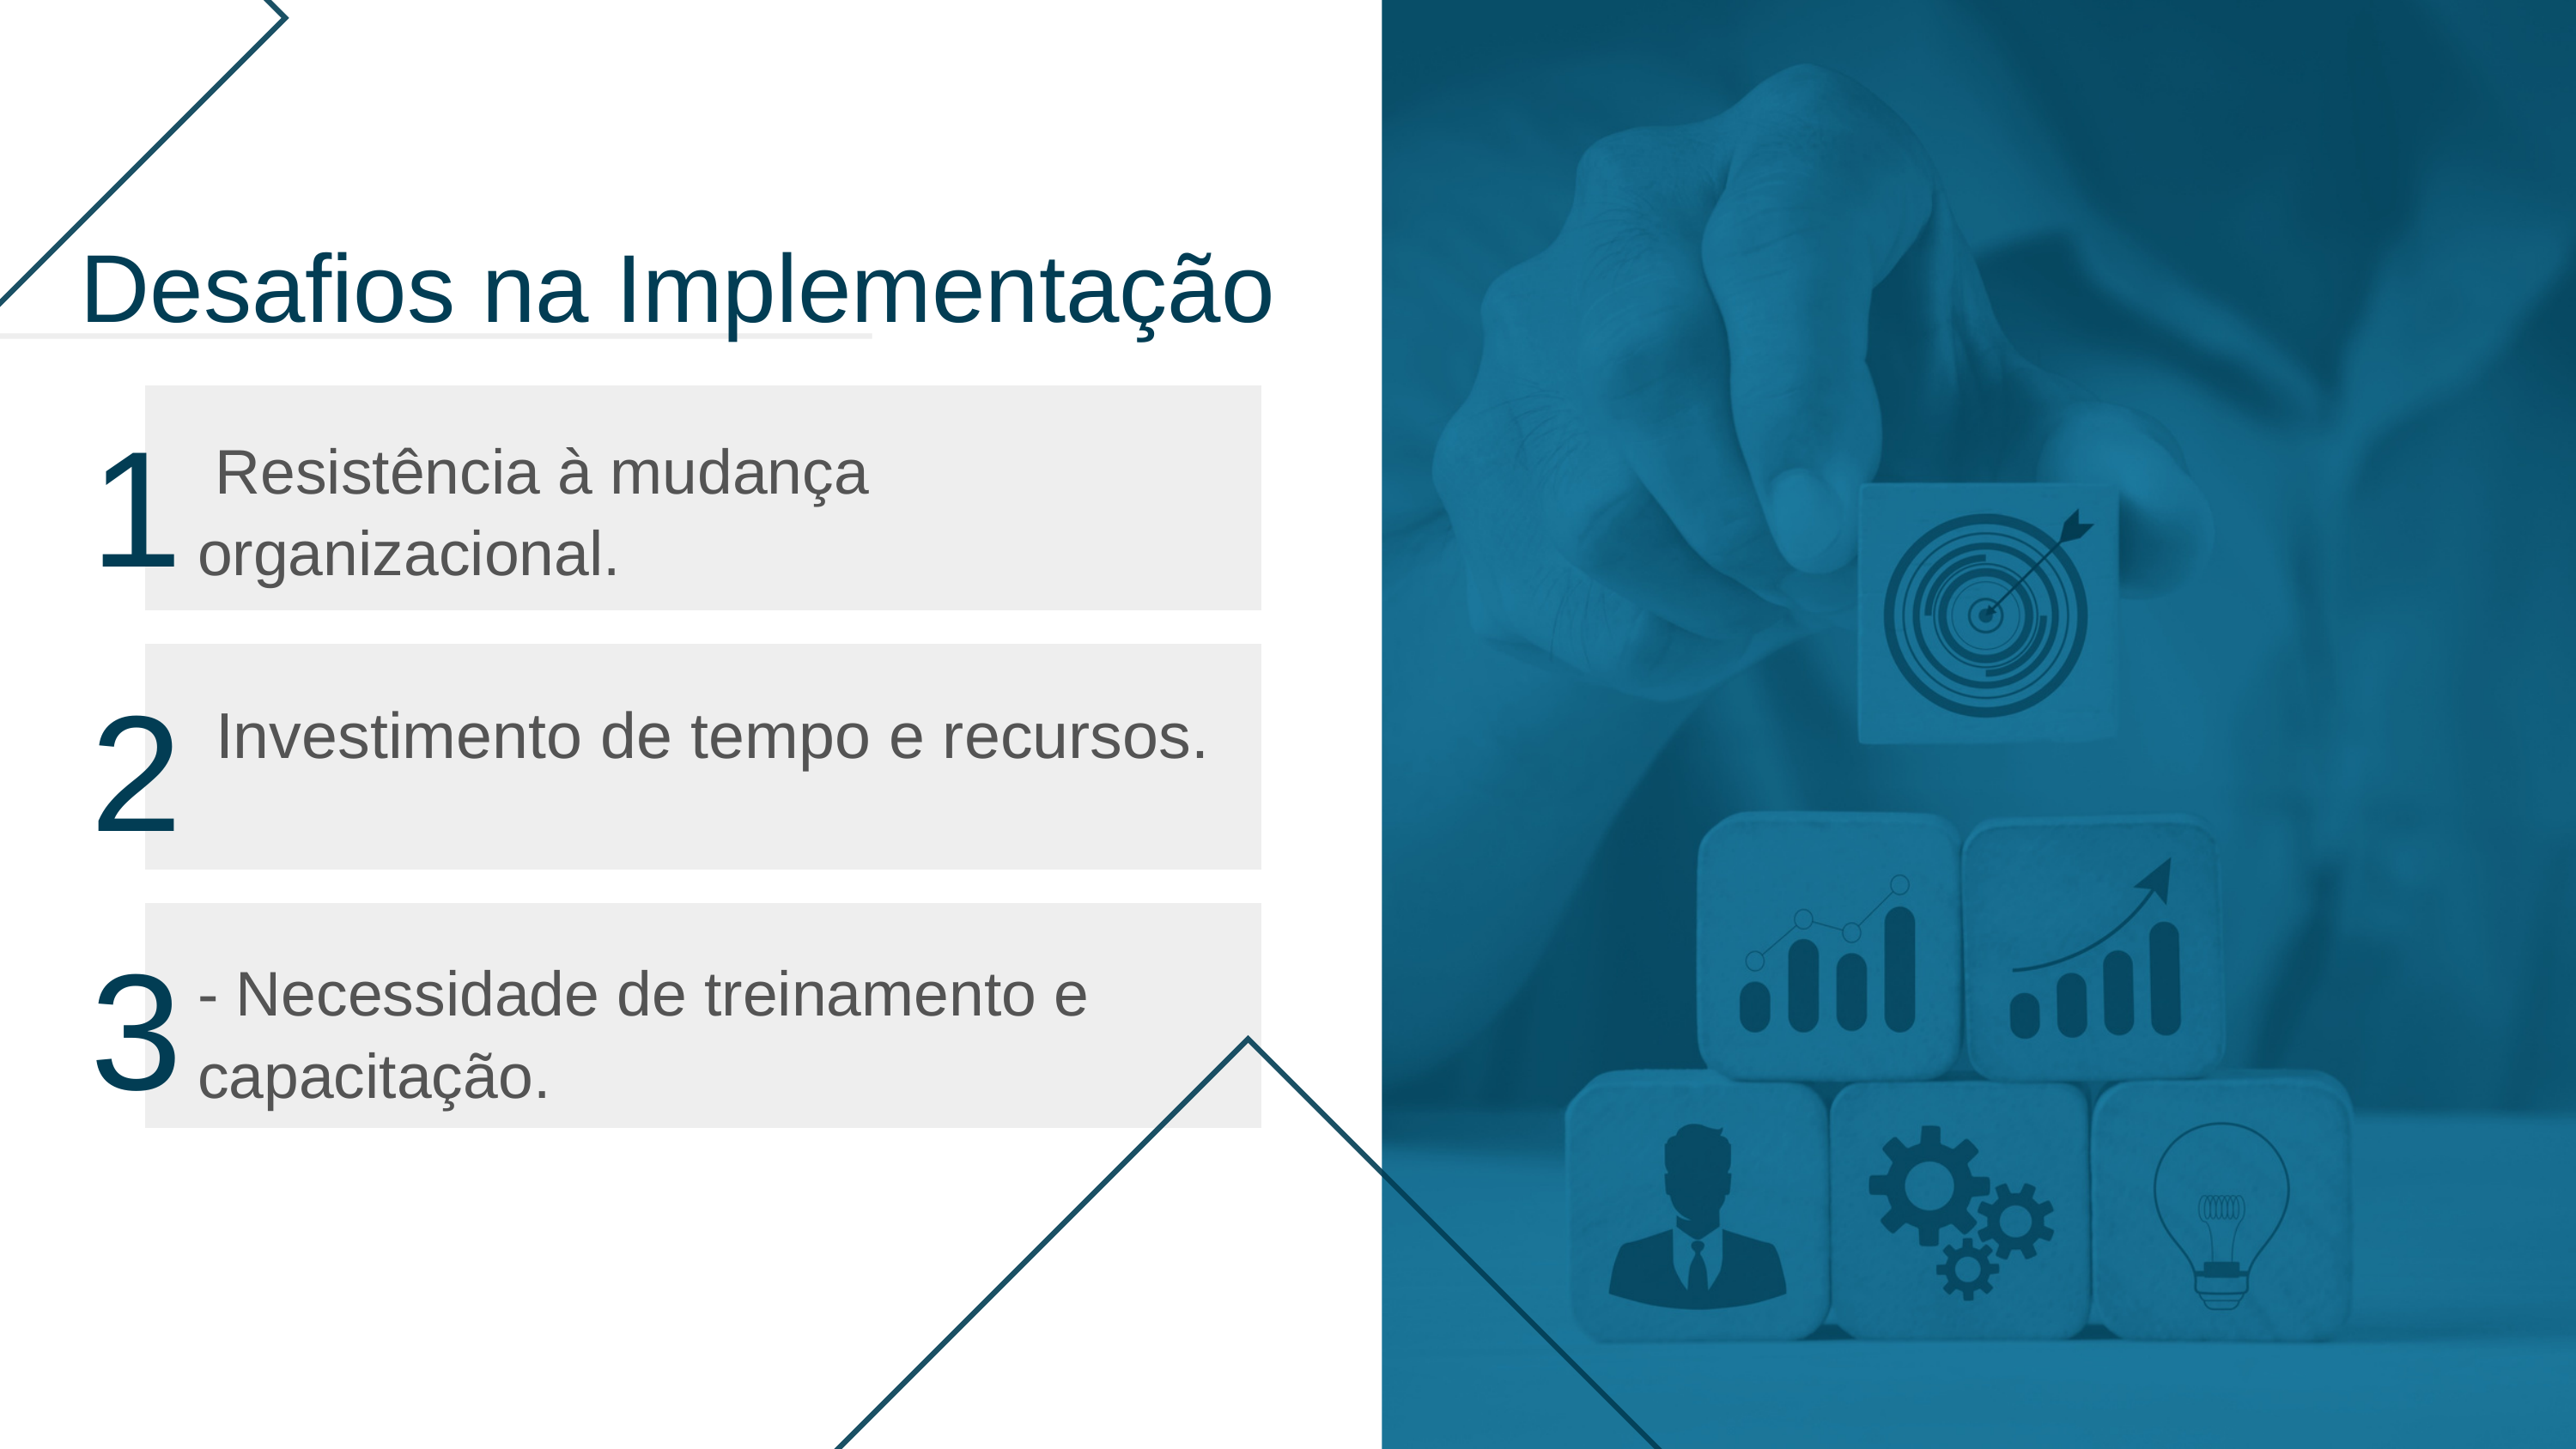

Desafios na Implementação

1

 Resistência à mudança organizacional.
2

 Investimento de tempo e recursos.
3

- Necessidade de treinamento e capacitação.